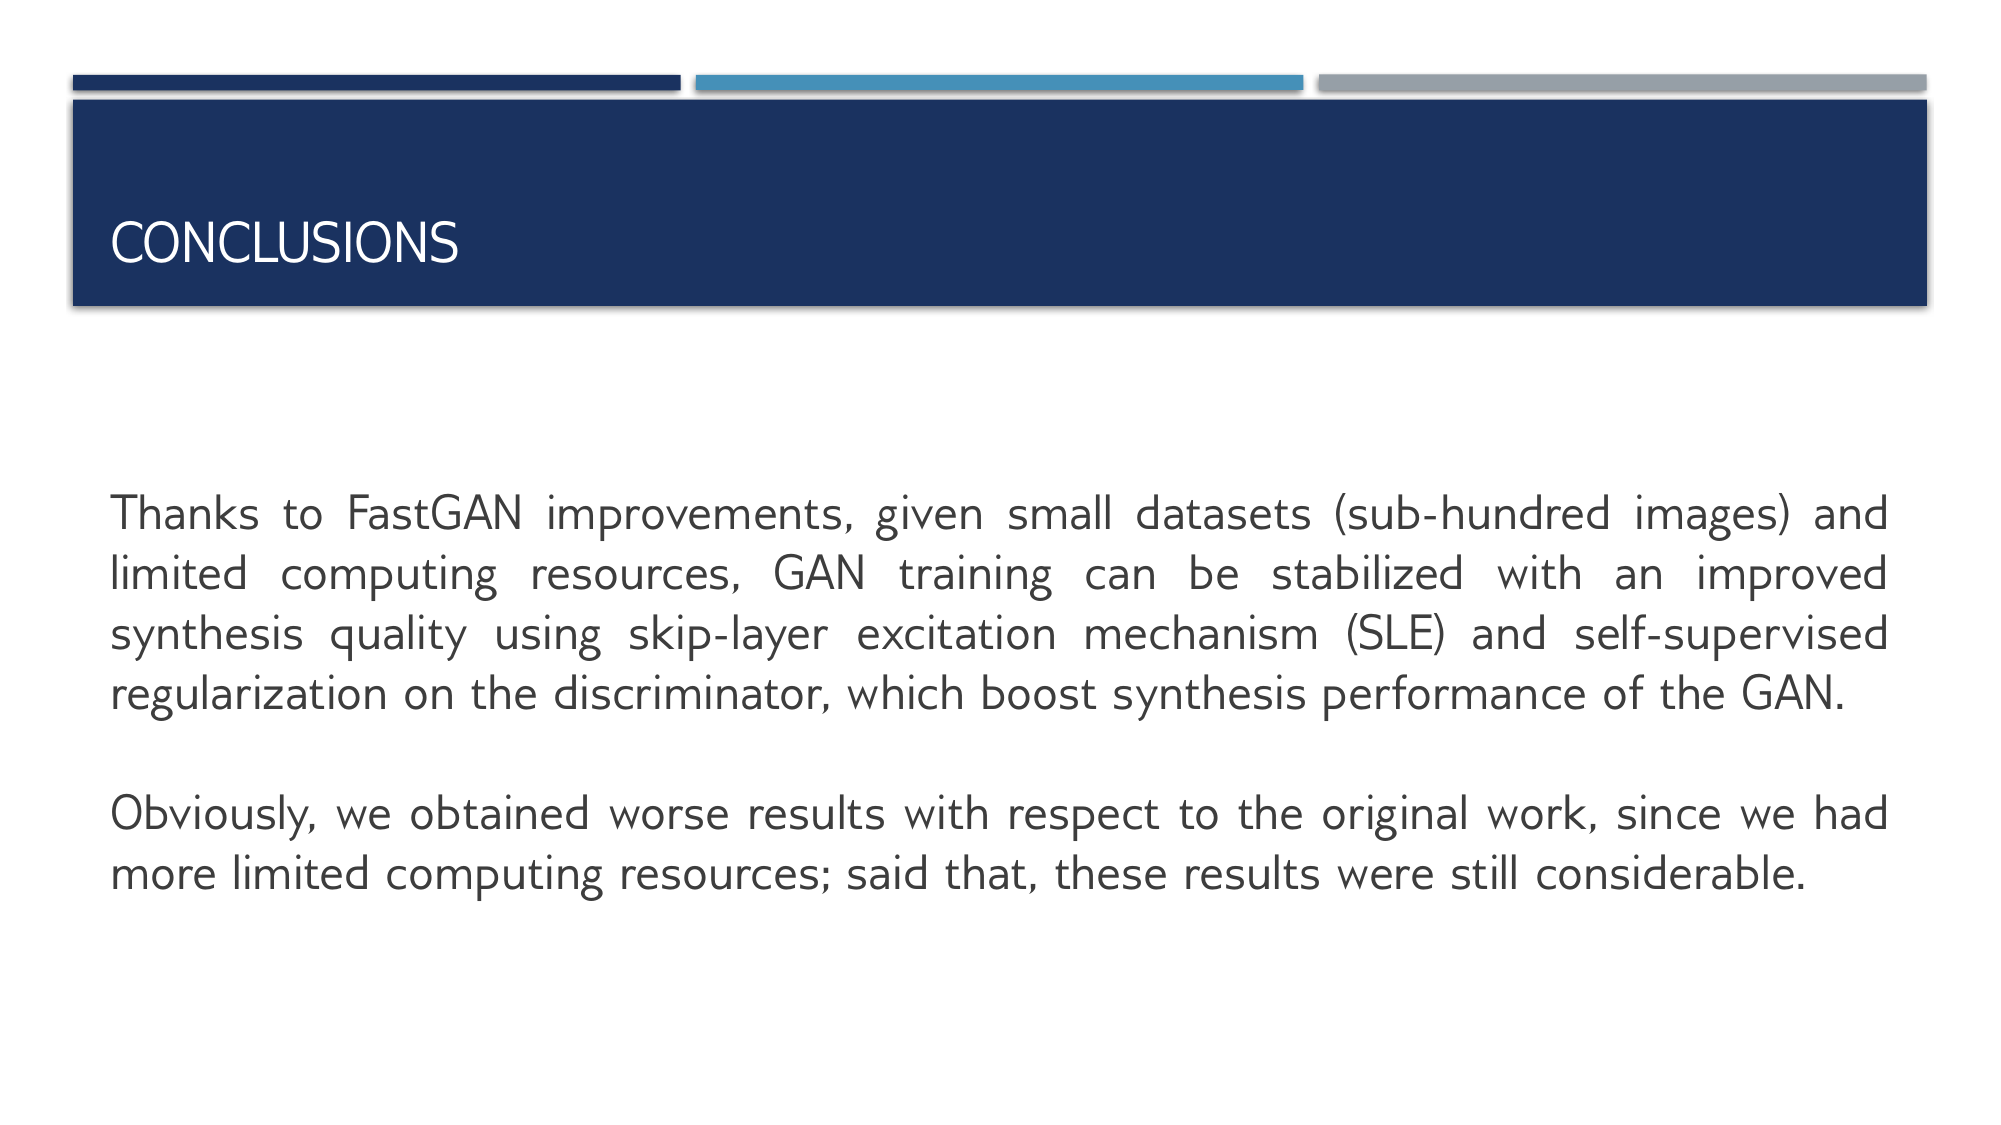

# Conclusions
Thanks to FastGAN improvements, given small datasets (sub-hundred images) and limited computing resources, GAN training can be stabilized with an improved synthesis quality using skip-layer excitation mechanism (SLE) and self-supervised regularization on the discriminator, which boost synthesis performance of the GAN.

Obviously, we obtained worse results with respect to the original work, since we had more limited computing resources; said that, these results were still considerable.